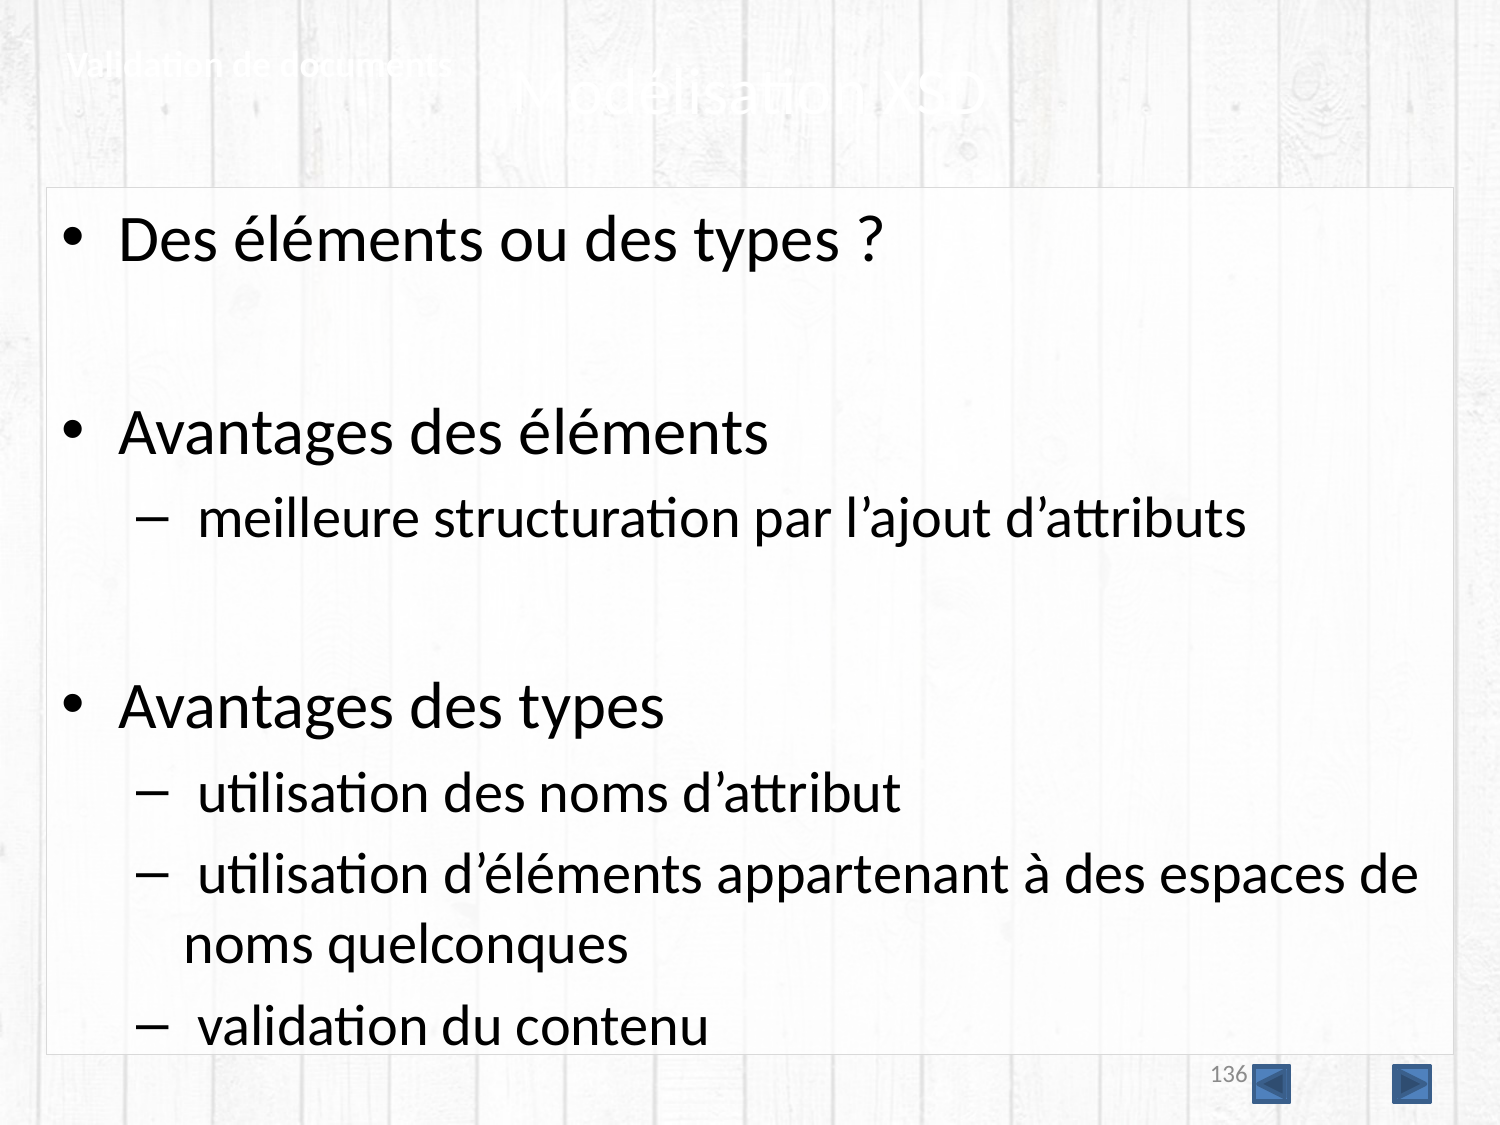

Validation de documents
# Modélisation XSD
Des éléments ou des types ?

Avantages des éléments
 meilleure structuration par l’ajout d’attributs

Avantages des types
 utilisation des noms d’attribut
 utilisation d’éléments appartenant à des espaces de noms quelconques
 validation du contenu
136